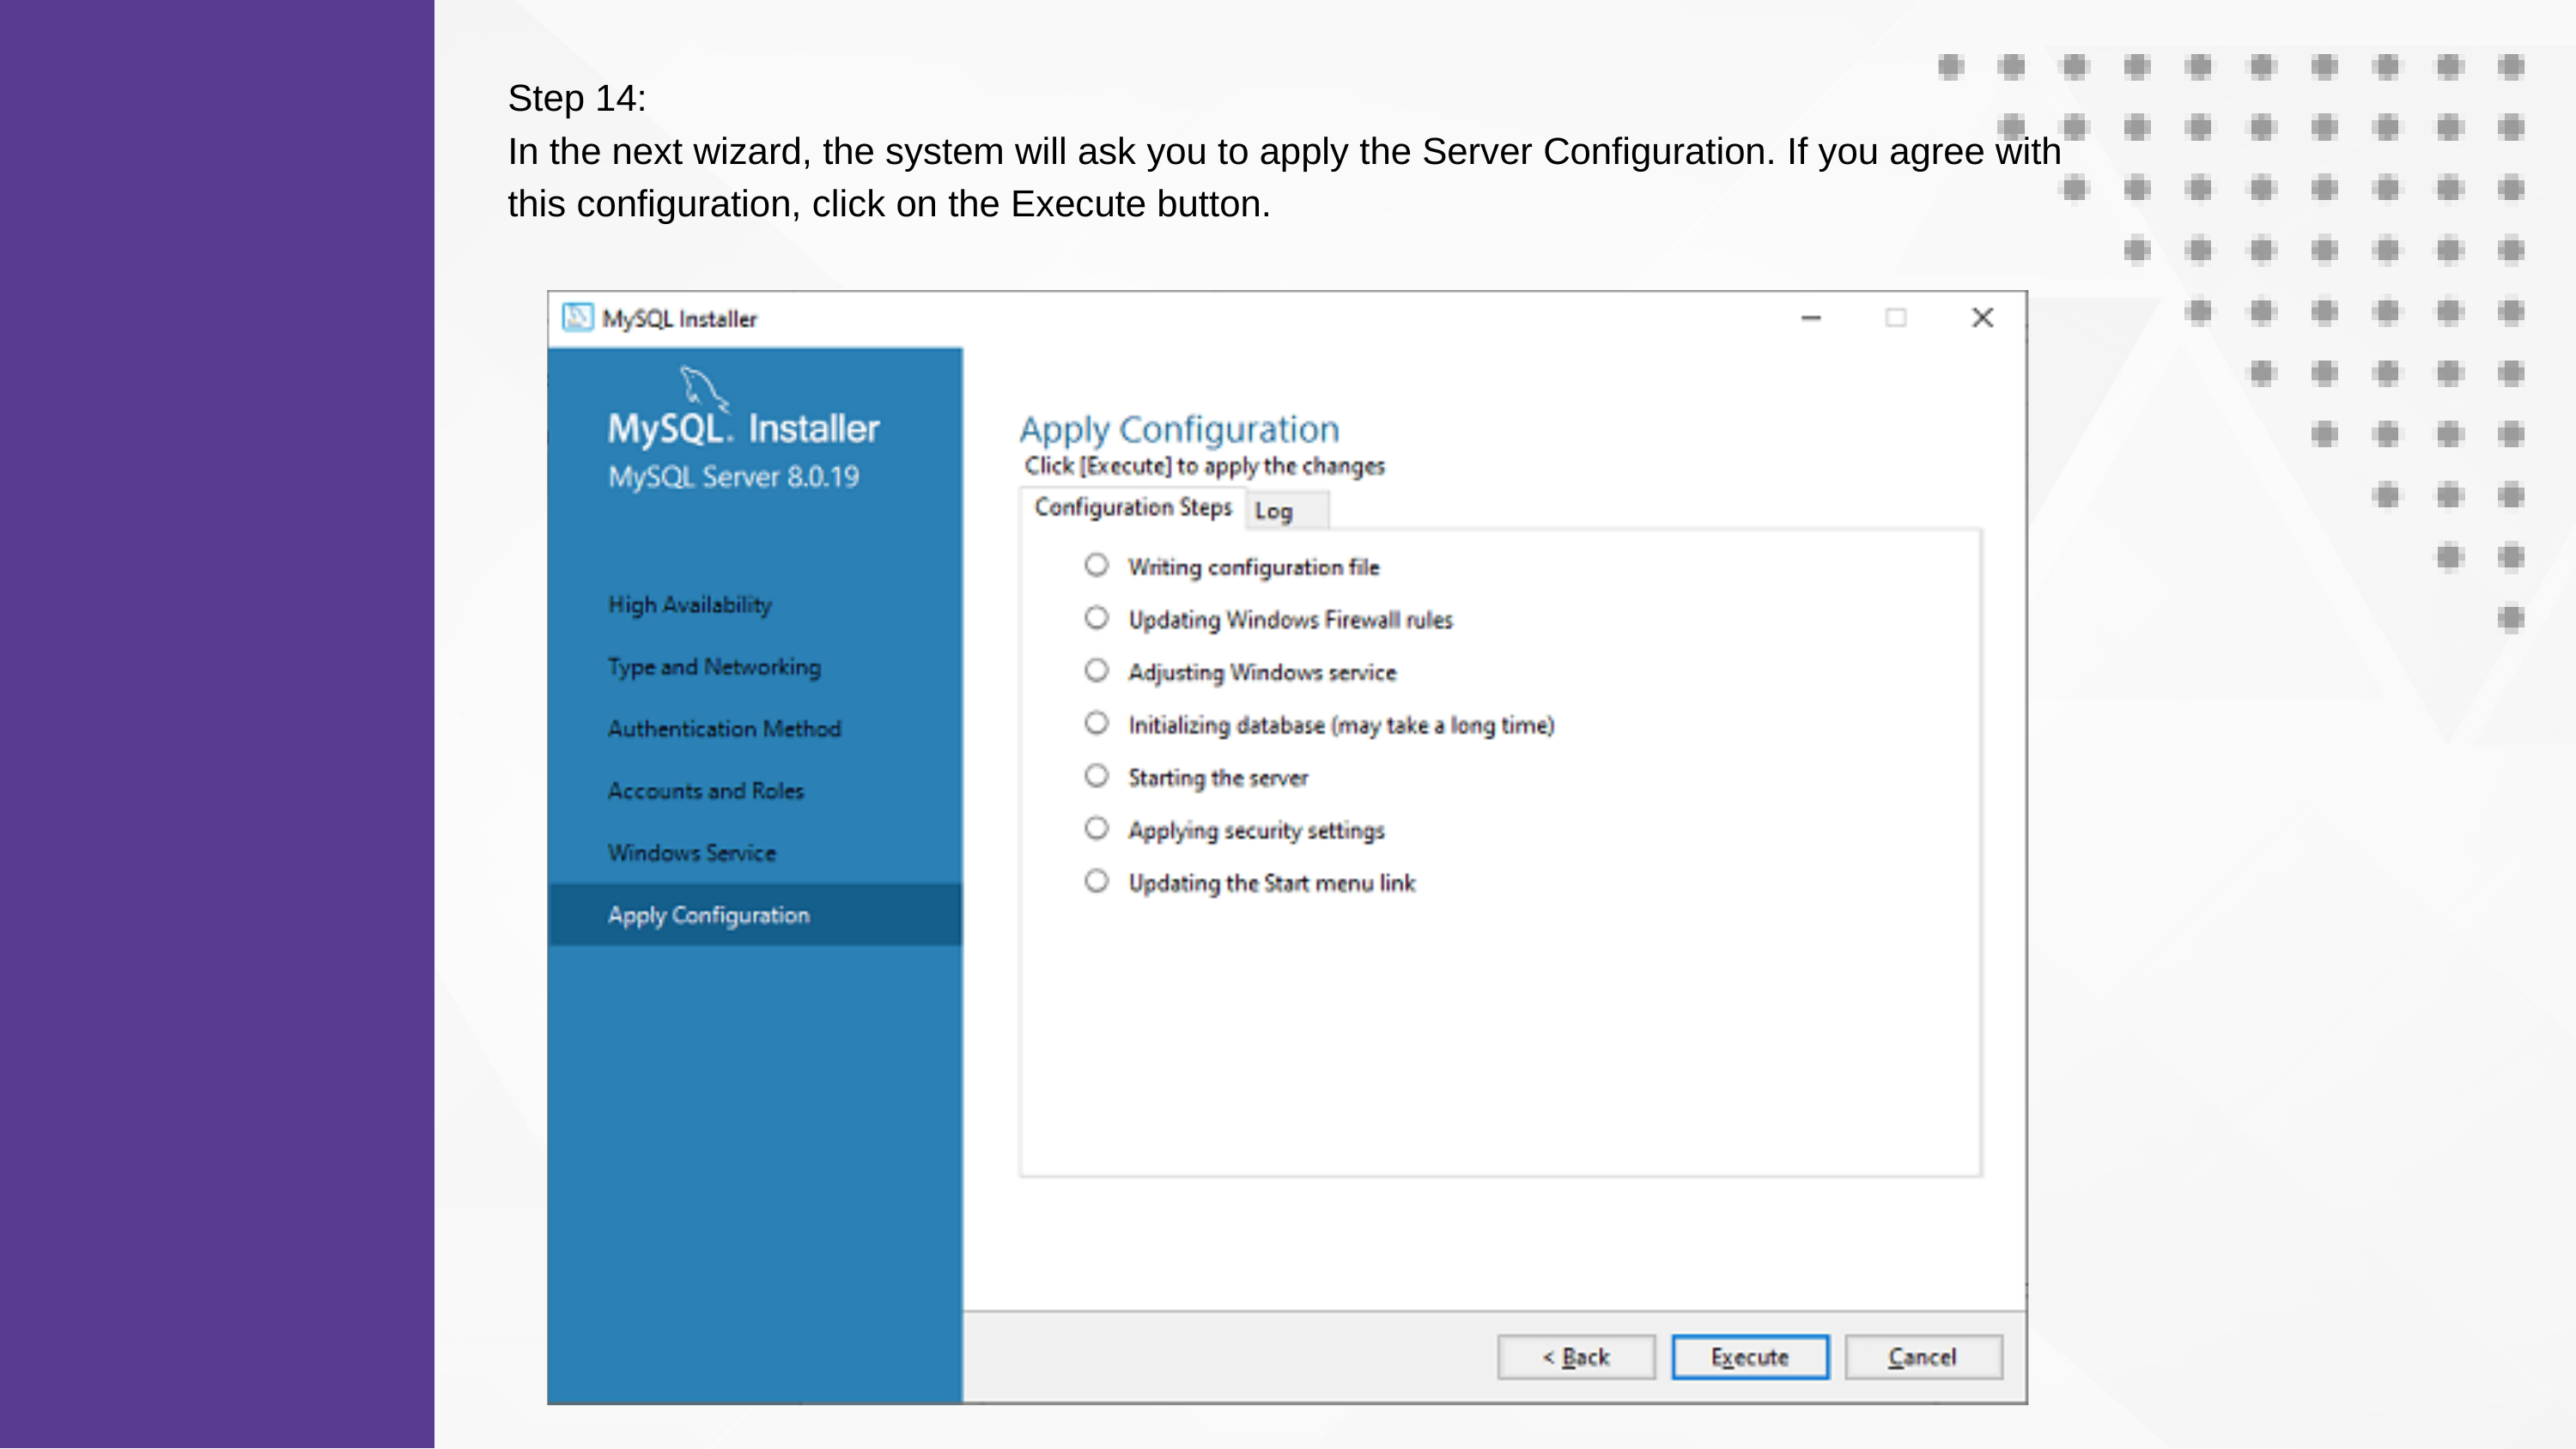

Step 14:
In the next wizard, the system will ask you to apply the Server Configuration. If you agree with this configuration, click on the Execute button.